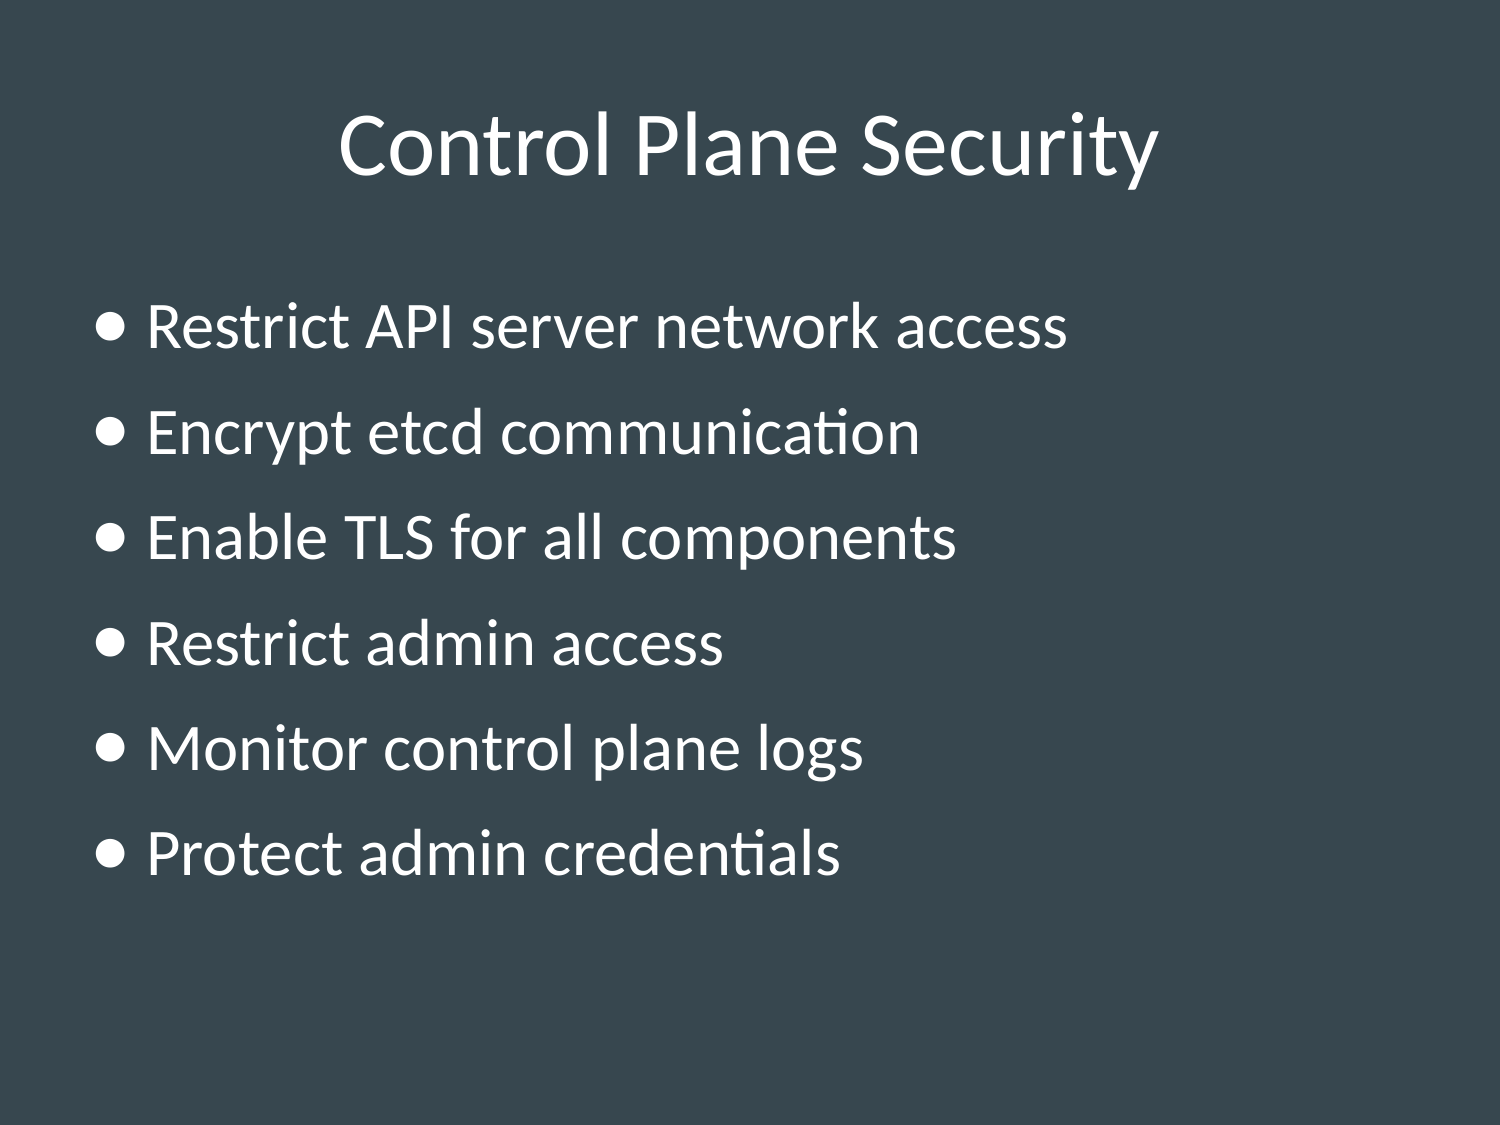

# Control Plane Security
Restrict API server network access
Encrypt etcd communication
Enable TLS for all components
Restrict admin access
Monitor control plane logs
Protect admin credentials